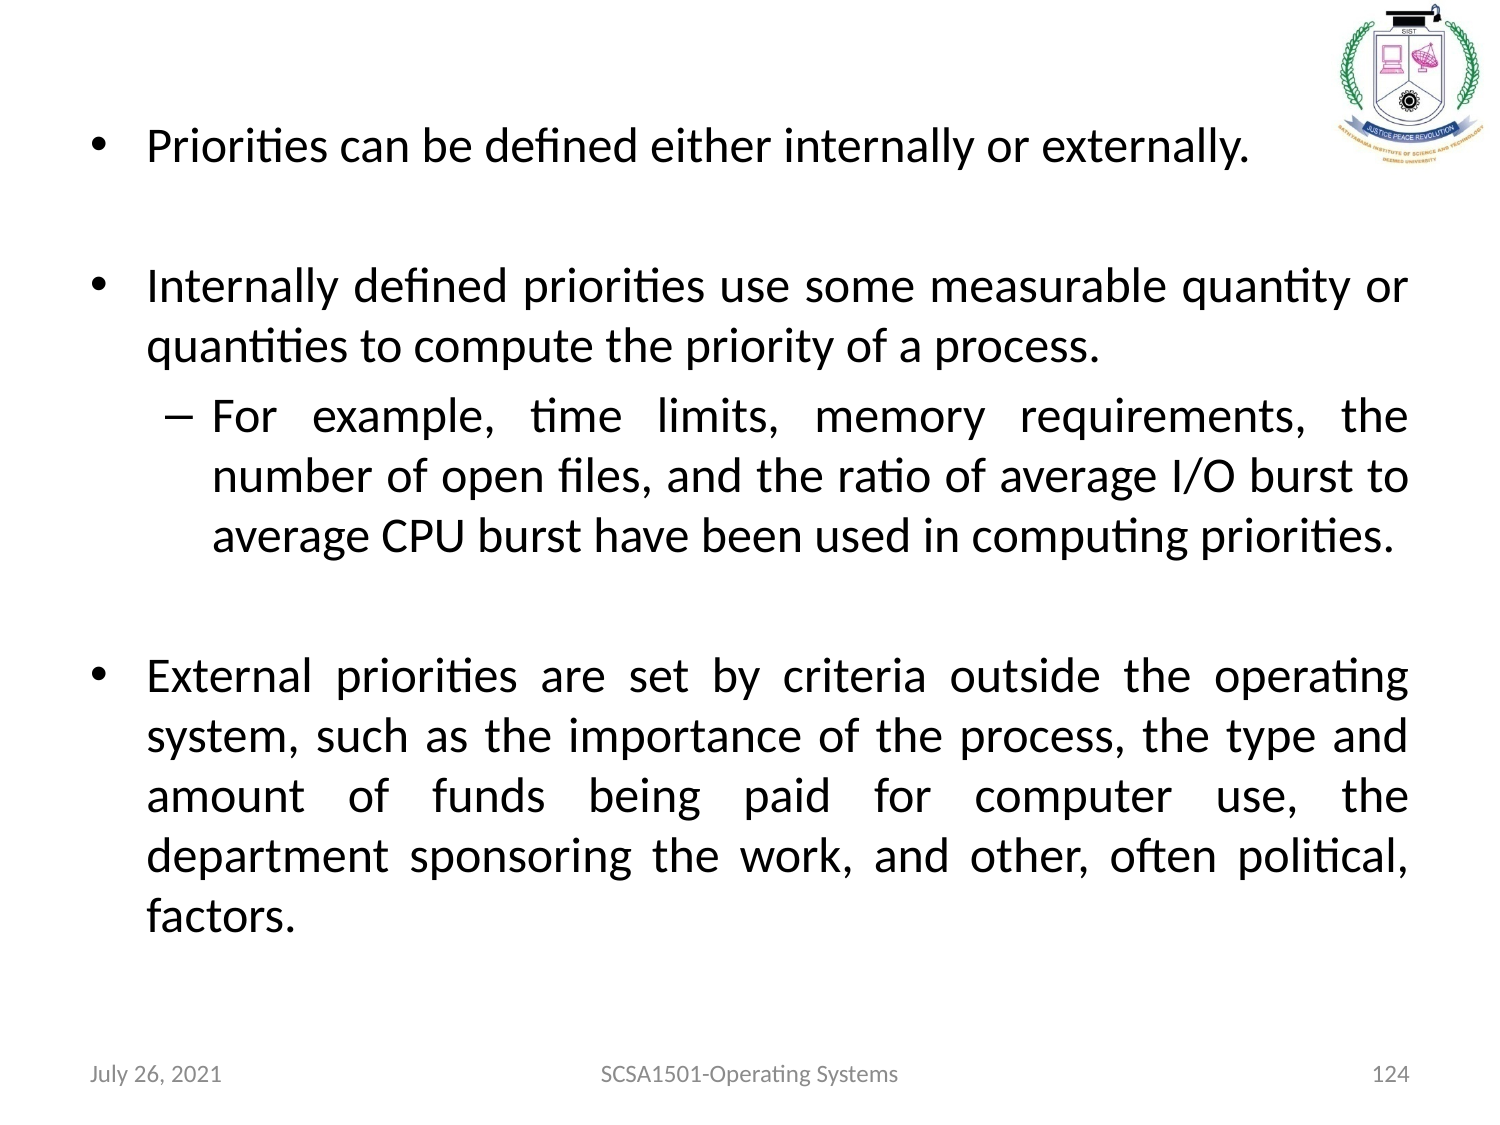

Priorities can be defined either internally or externally.

Internally defined priorities use some measurable quantity or quantities to compute the priority of a process.
For example, time limits, memory requirements, the number of open files, and the ratio of average I/O burst to average CPU burst have been used in computing priorities.

External priorities are set by criteria outside the operating system, such as the importance of the process, the type and amount of funds being paid for computer use, the department sponsoring the work, and other, often political, factors.
July 26, 2021
SCSA1501-Operating Systems
124